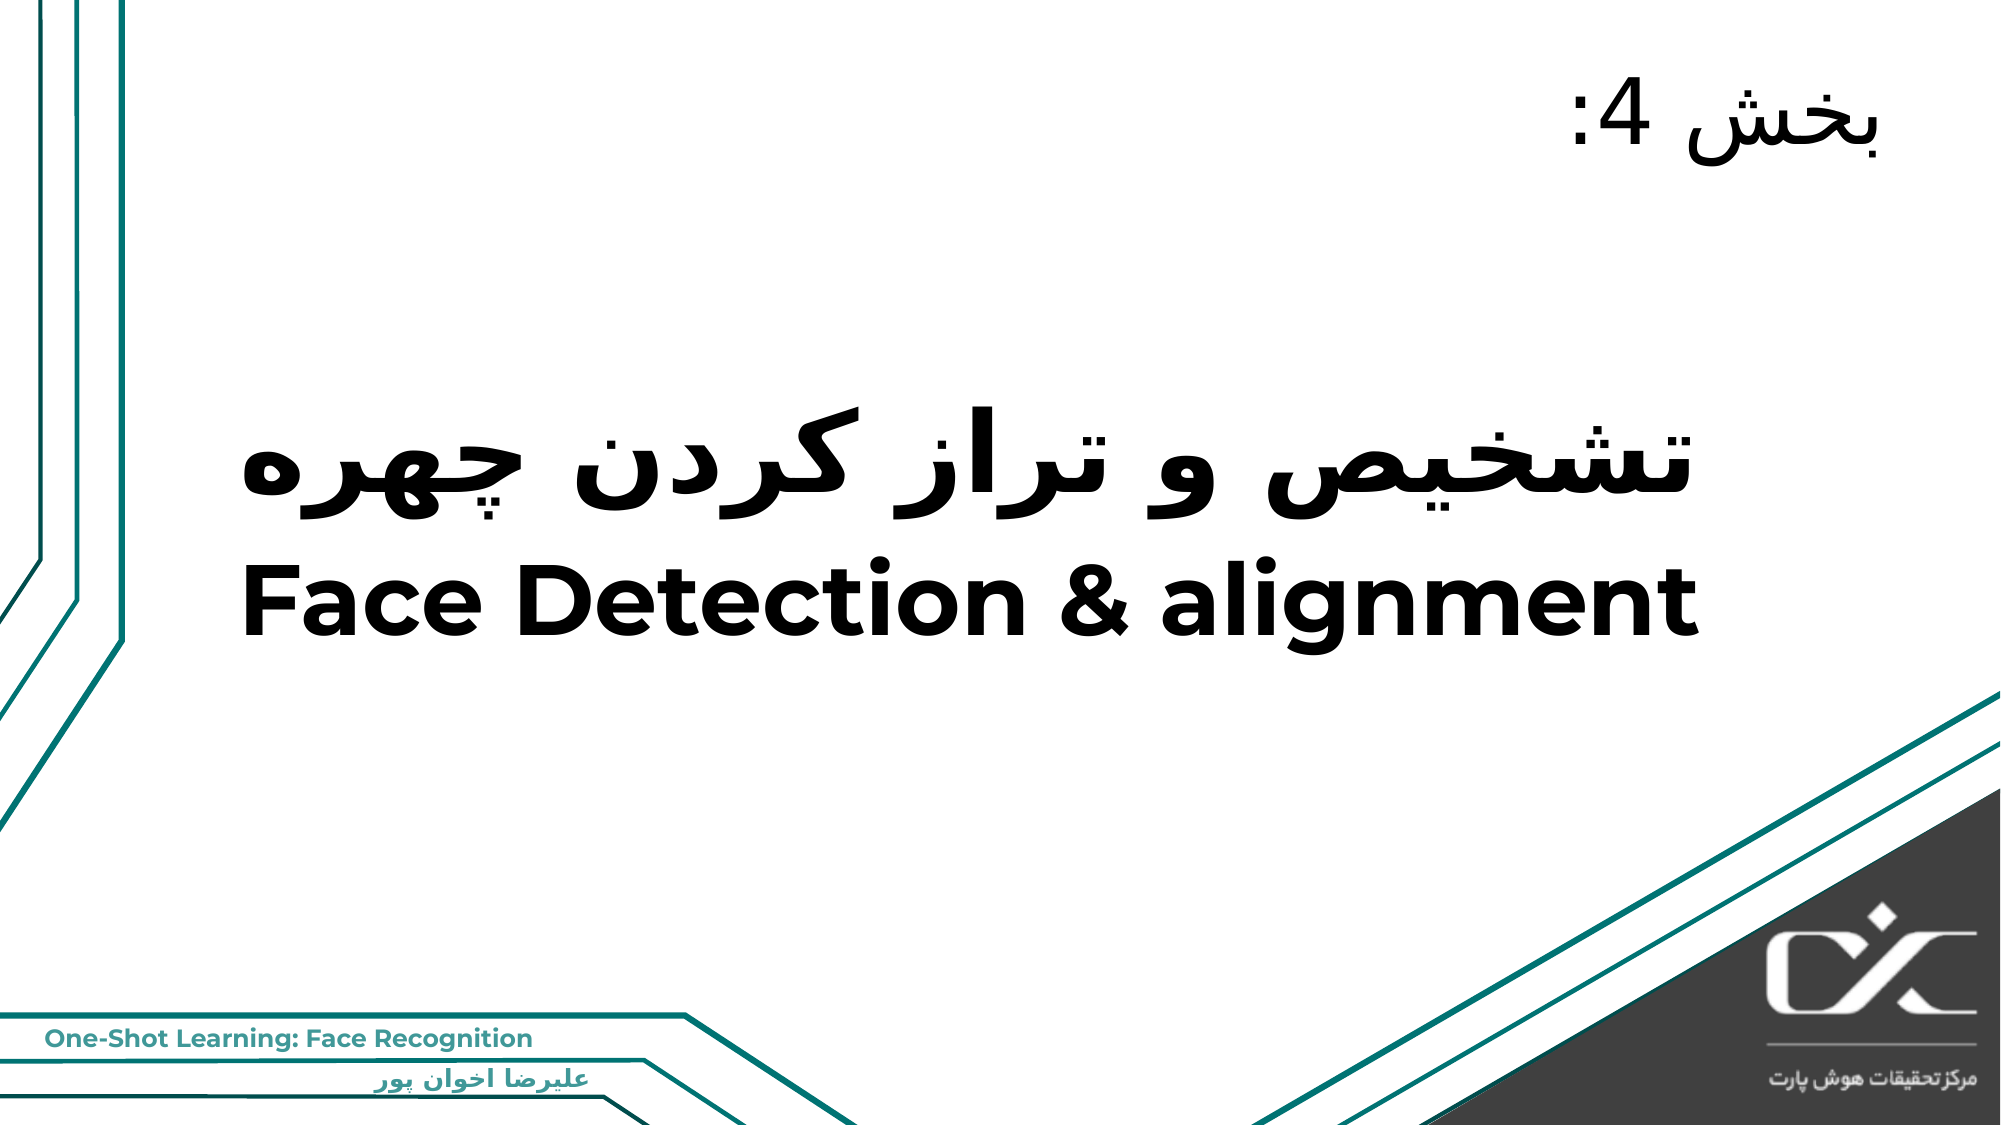

# بخش 4:
تشخیص و تراز کردن چهره
Face Detection & alignment